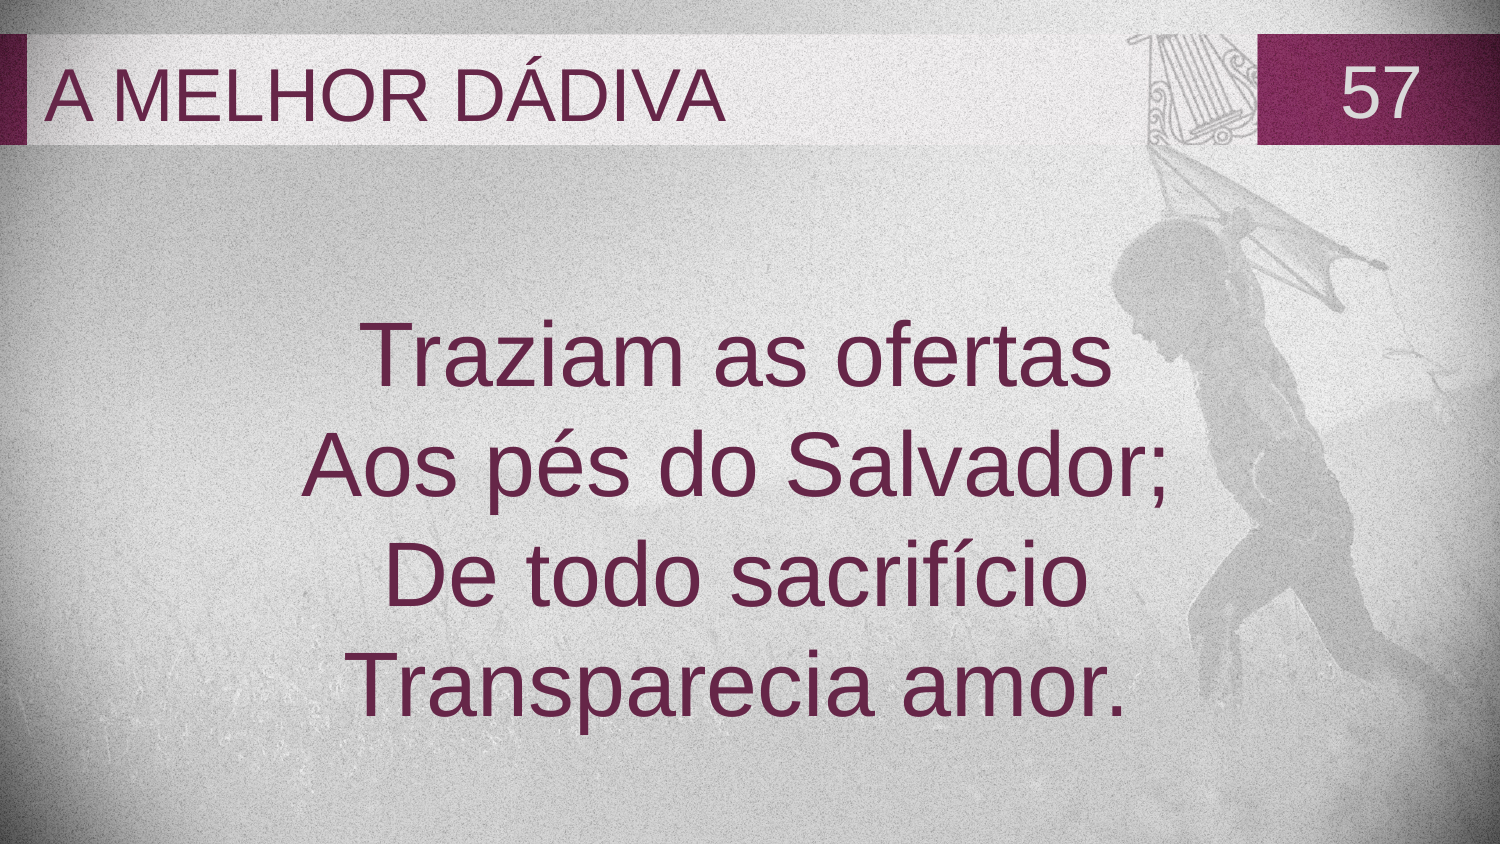

# A MELHOR DÁDIVA
57
Traziam as ofertas
Aos pés do Salvador;
De todo sacrifício
Transparecia amor.